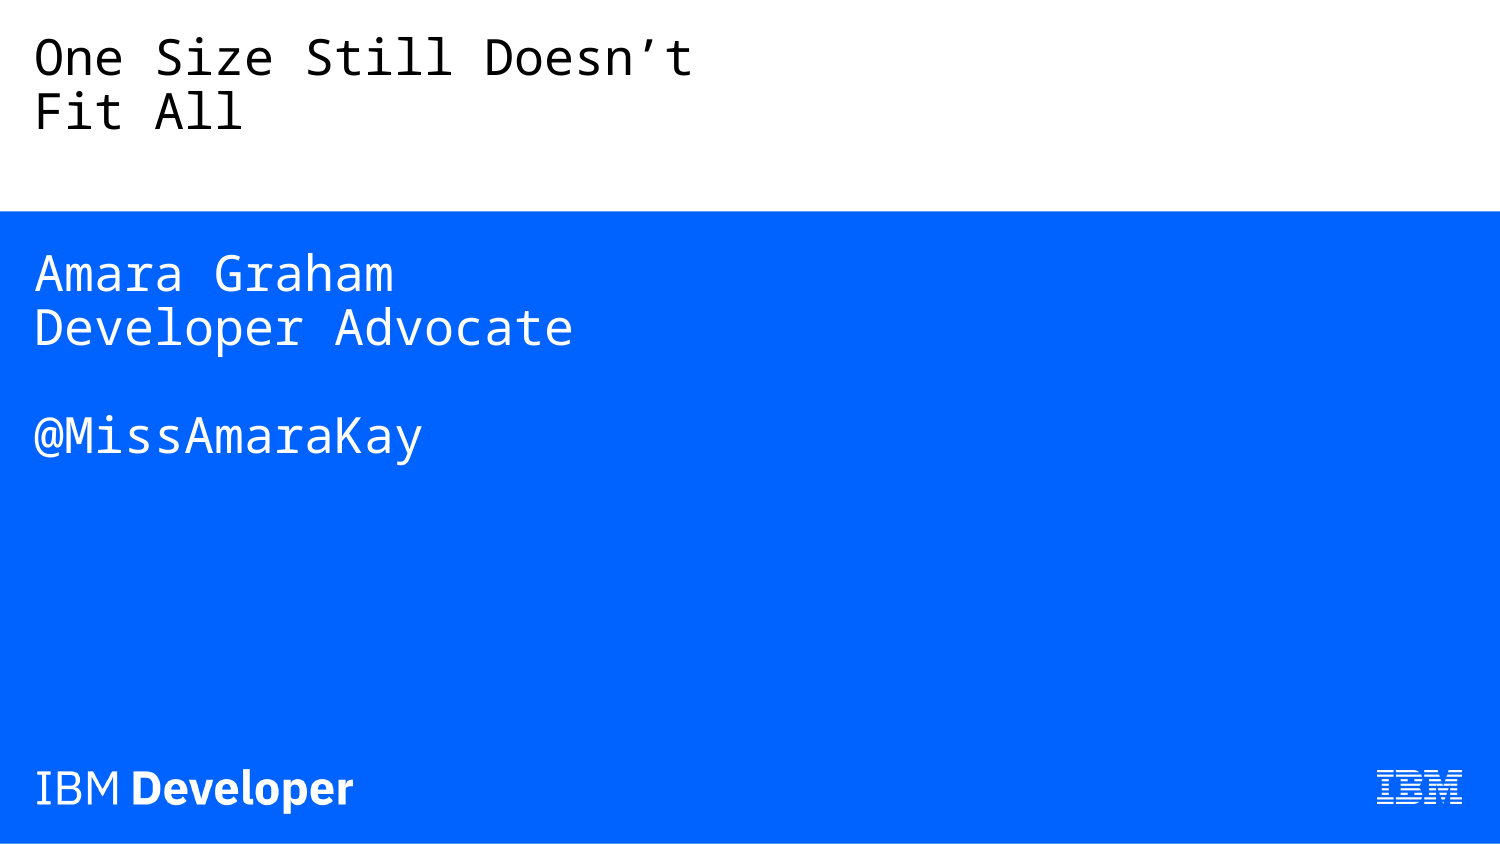

# One Size Still Doesn’t Fit All— Amara Graham Developer Advocate @MissAmaraKay